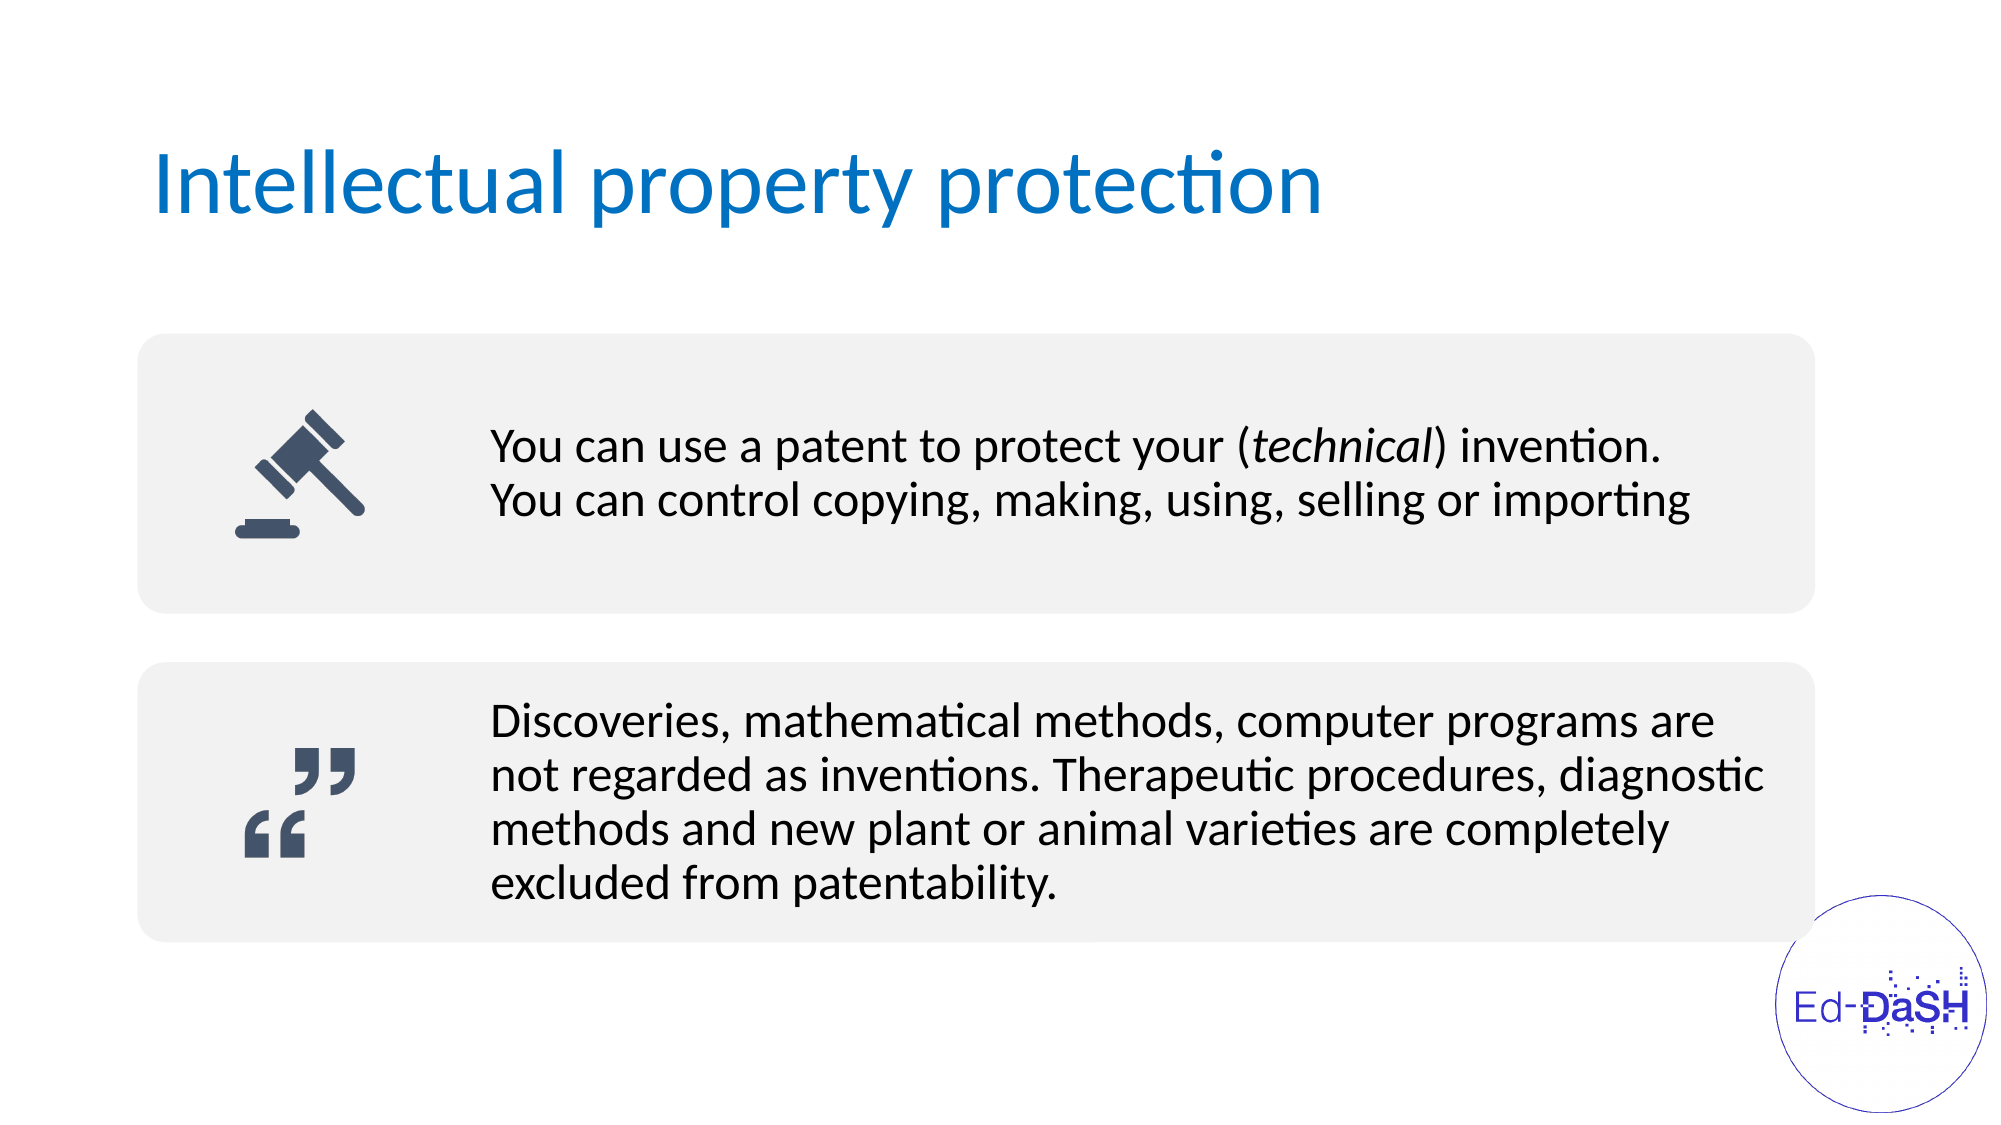

# Intellectual property protection
You can use a patent to protect your (technical) invention.
You can control copying, making, using, selling or importing
Discoveries, mathematical methods, computer programs are not regarded as inventions. Therapeutic procedures, diagnostic methods and new plant or animal varieties are completely excluded from patentability.